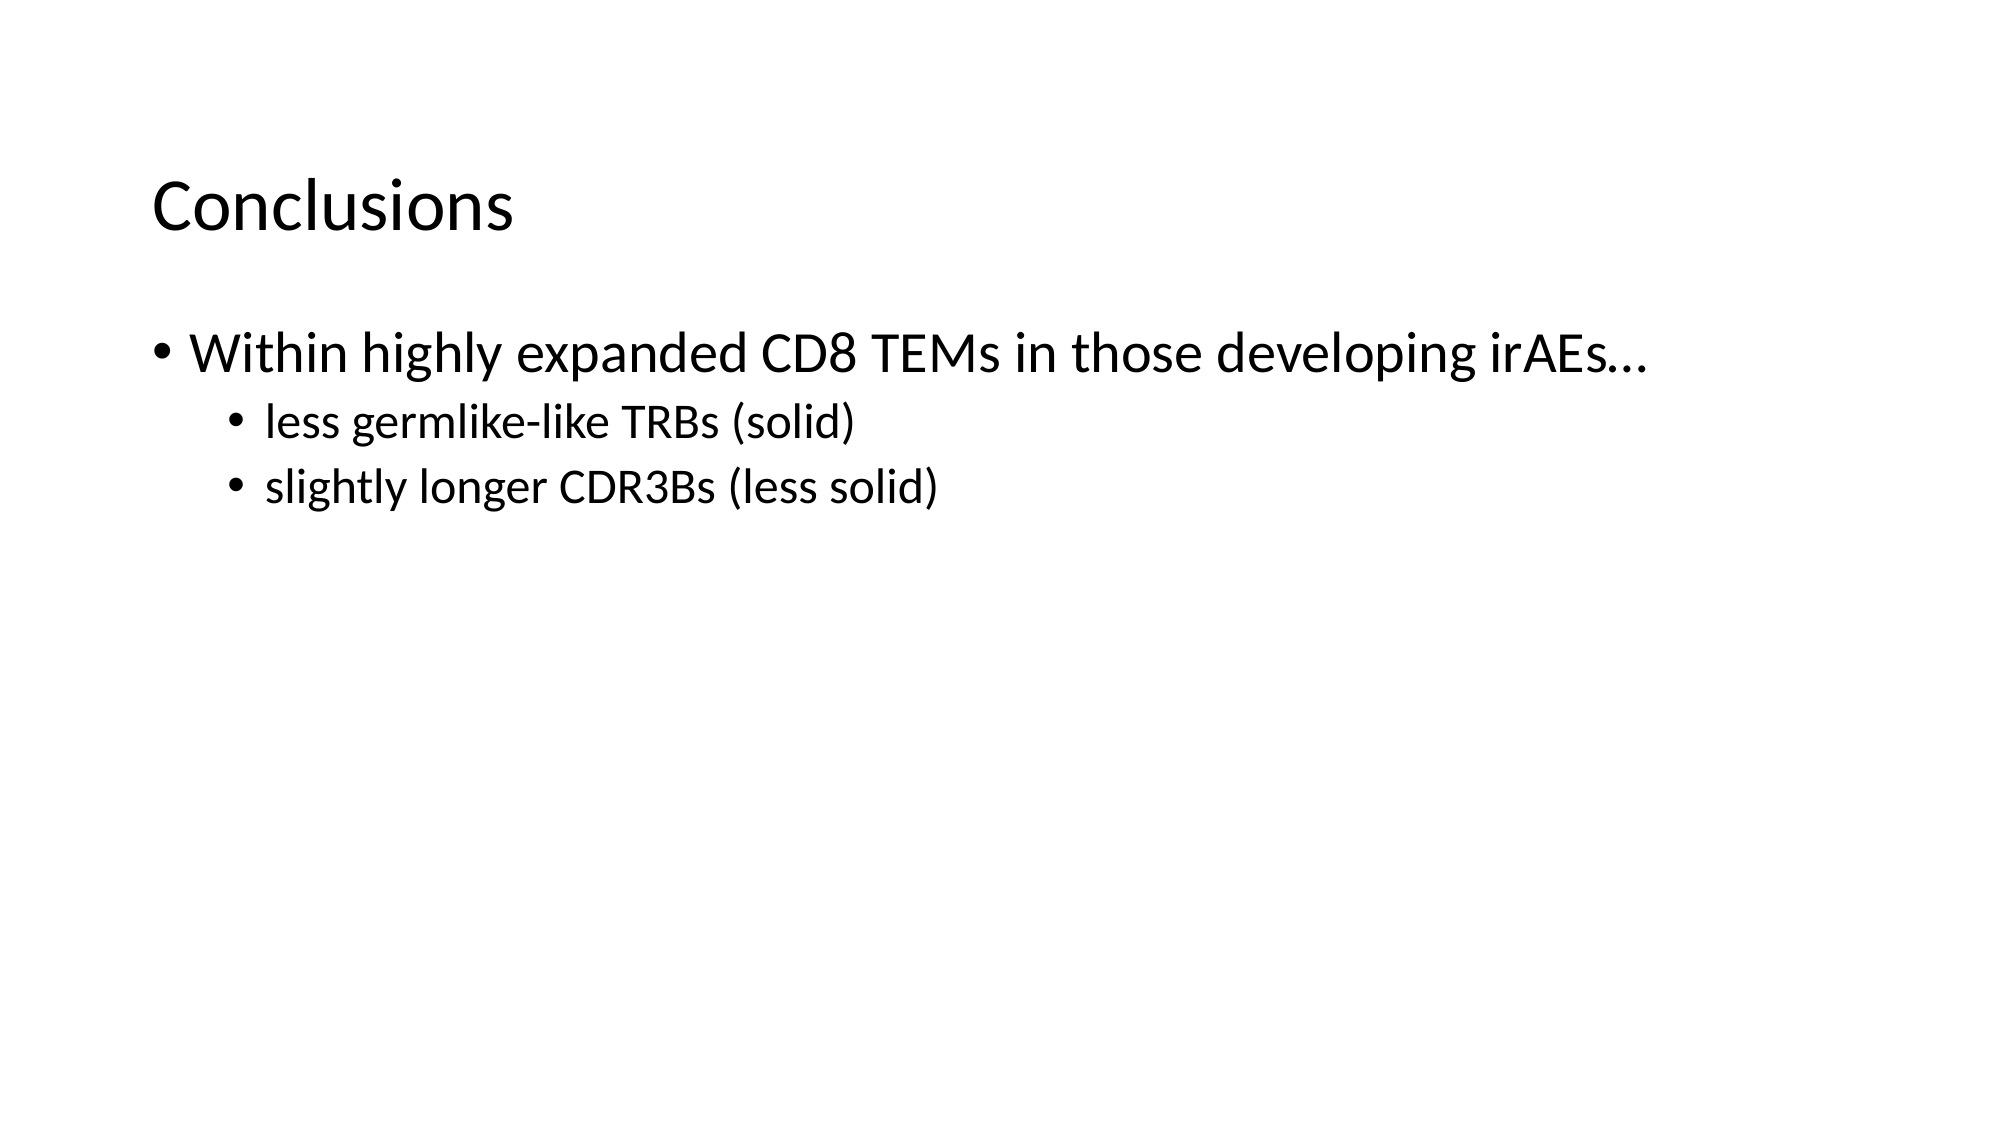

# Conclusions
Within highly expanded CD8 TEMs in those developing irAEs…
less germlike-like TRBs (solid)
slightly longer CDR3Bs (less solid)